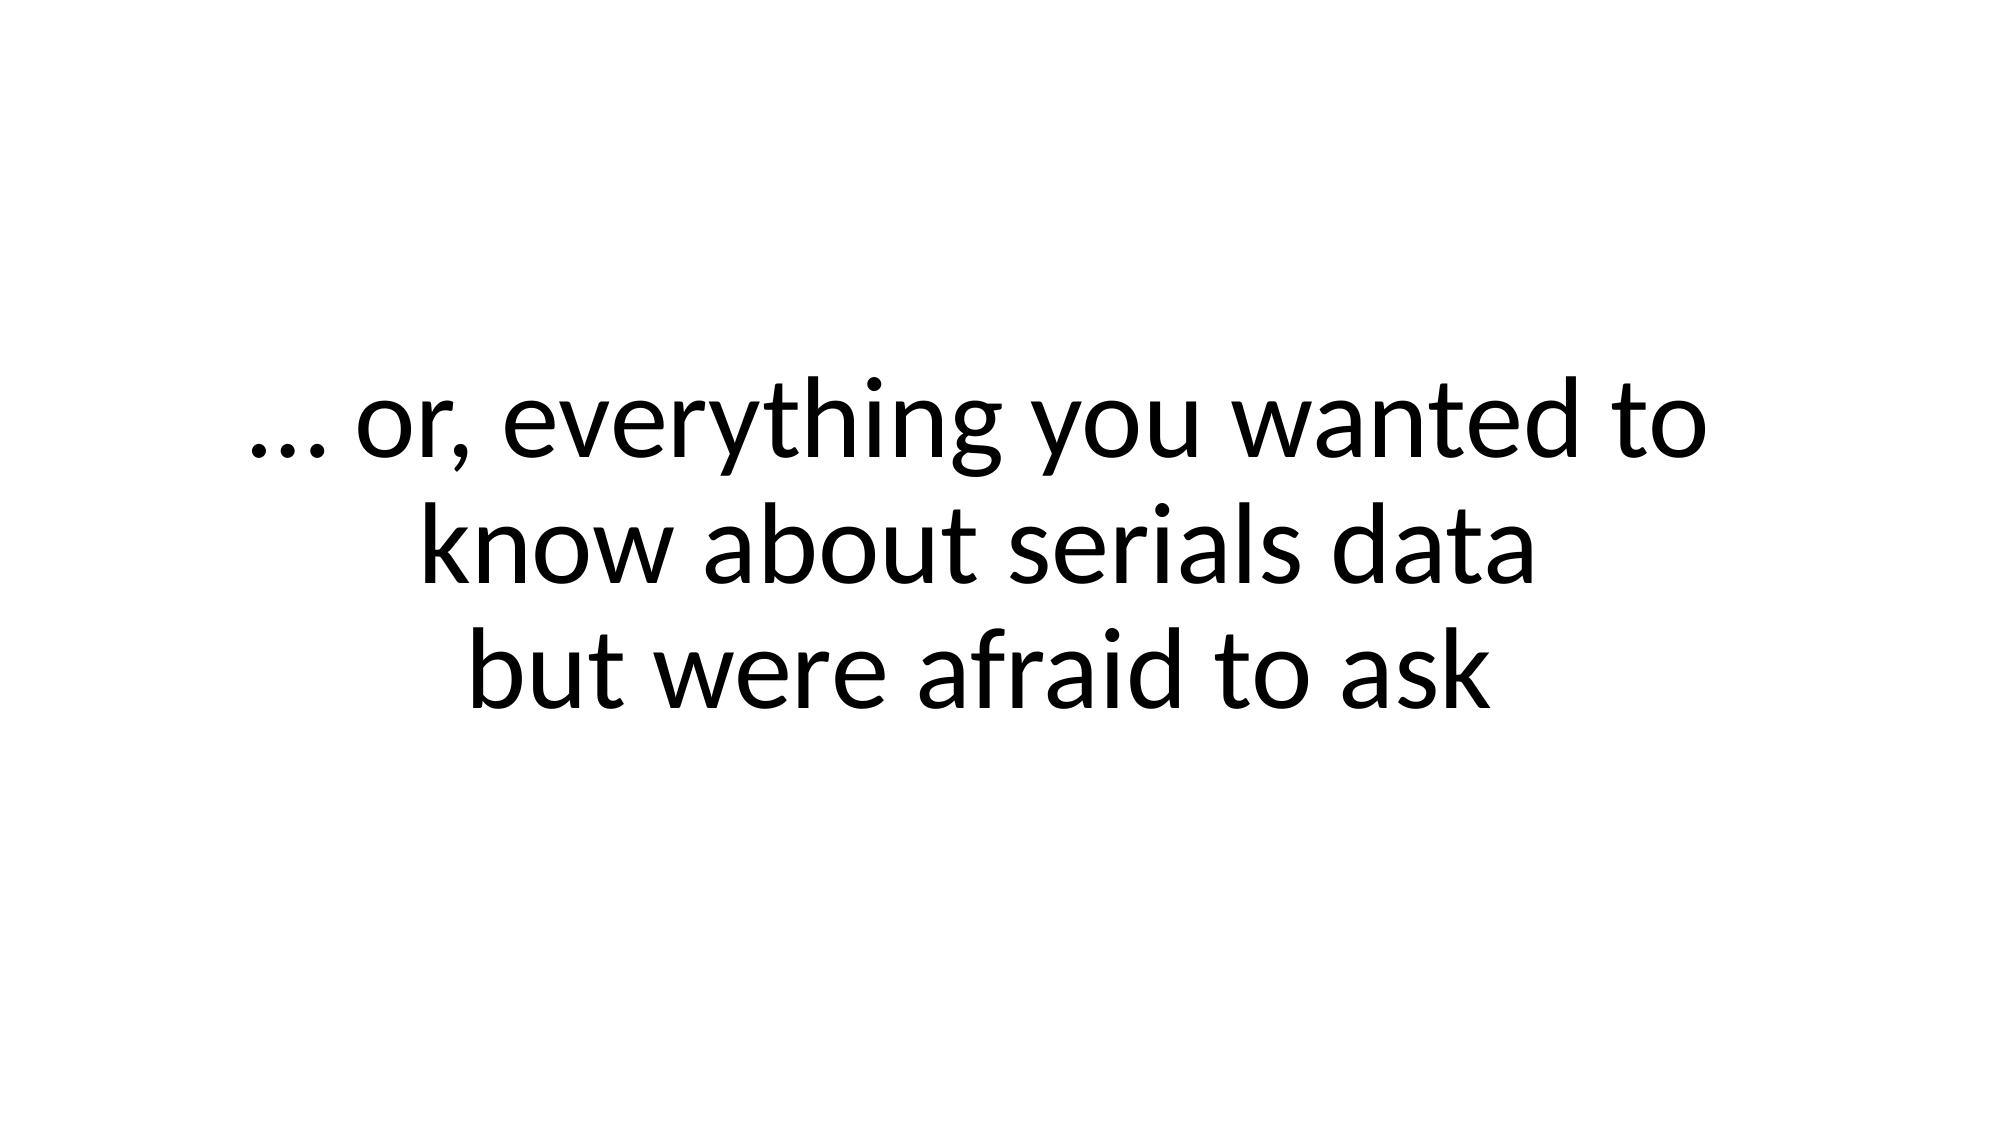

# … or, everything you wanted to know about serials data but were afraid to ask